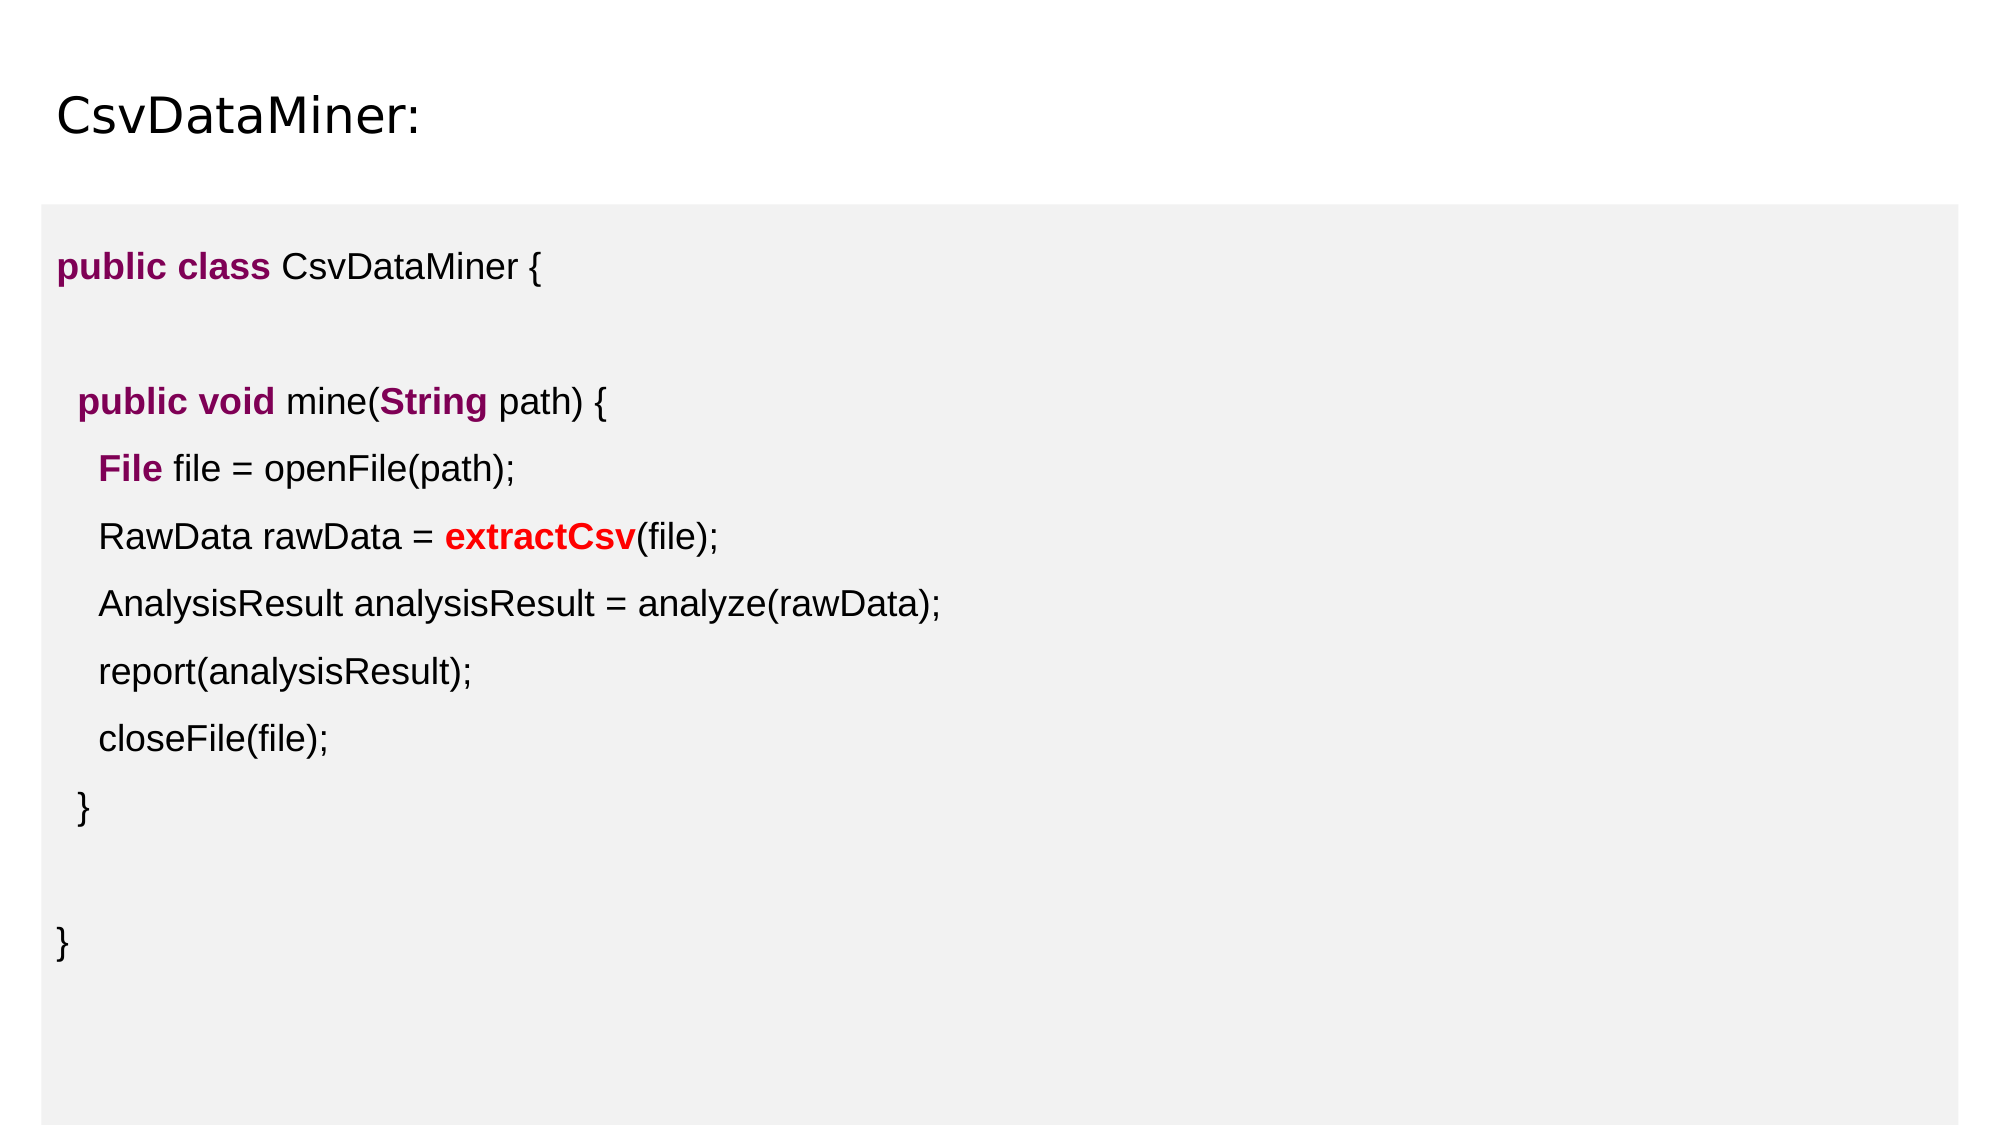

CsvDataMiner:
public class CsvDataMiner {

  public void mine(String path) {
    File file = openFile(path);
    RawData rawData = extractCsv(file);
    AnalysisResult analysisResult = analyze(rawData);
    report(analysisResult);
    closeFile(file);
  }

}